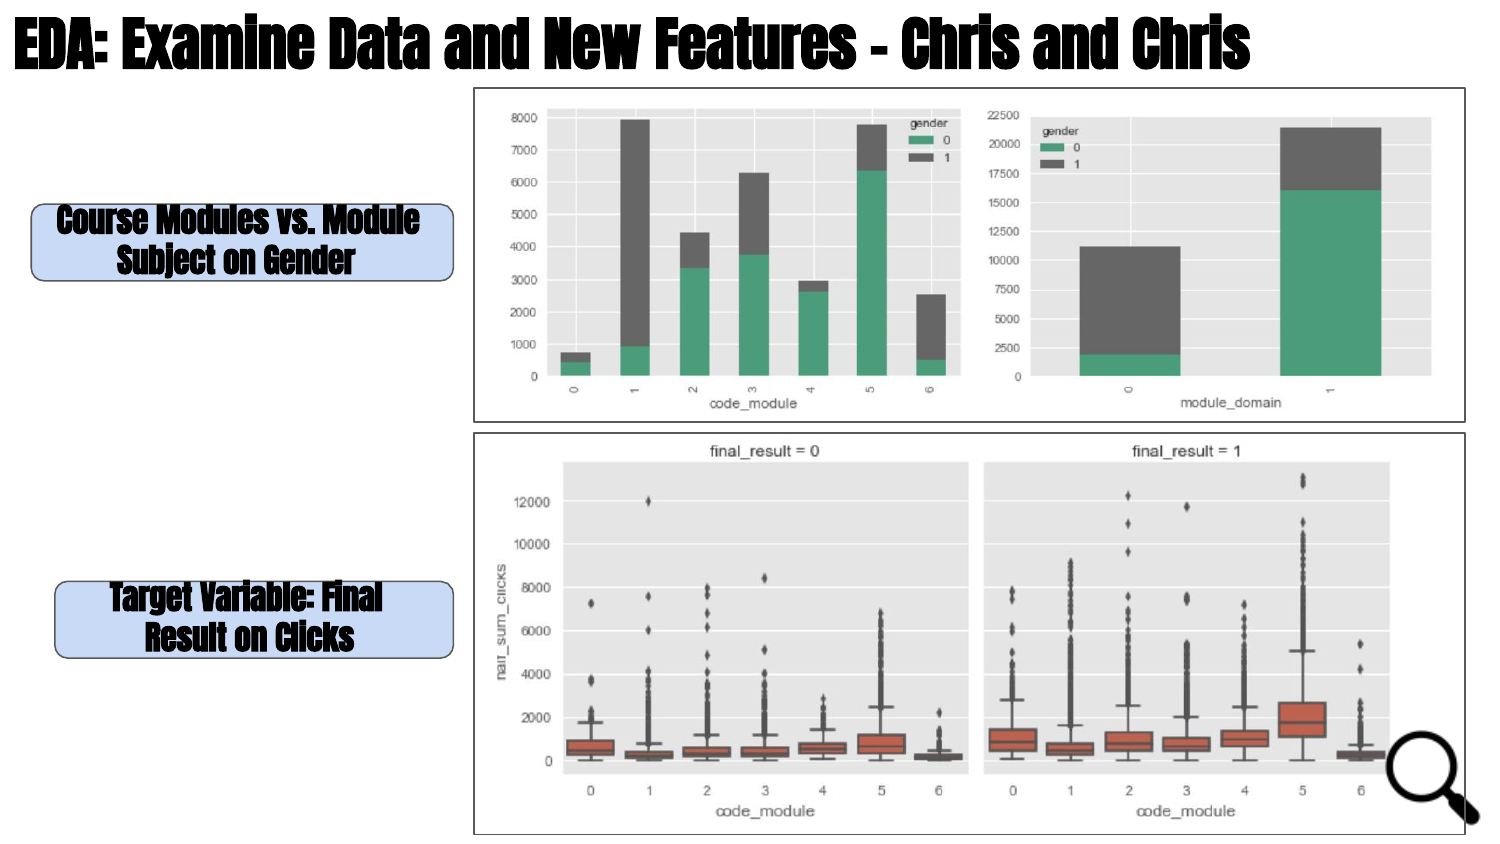

# EDA: Examine Data and New Features – Chris and Chris

Course Modules vs. Module  Subject on Gender

Target Variable: Final  Result on Clicks